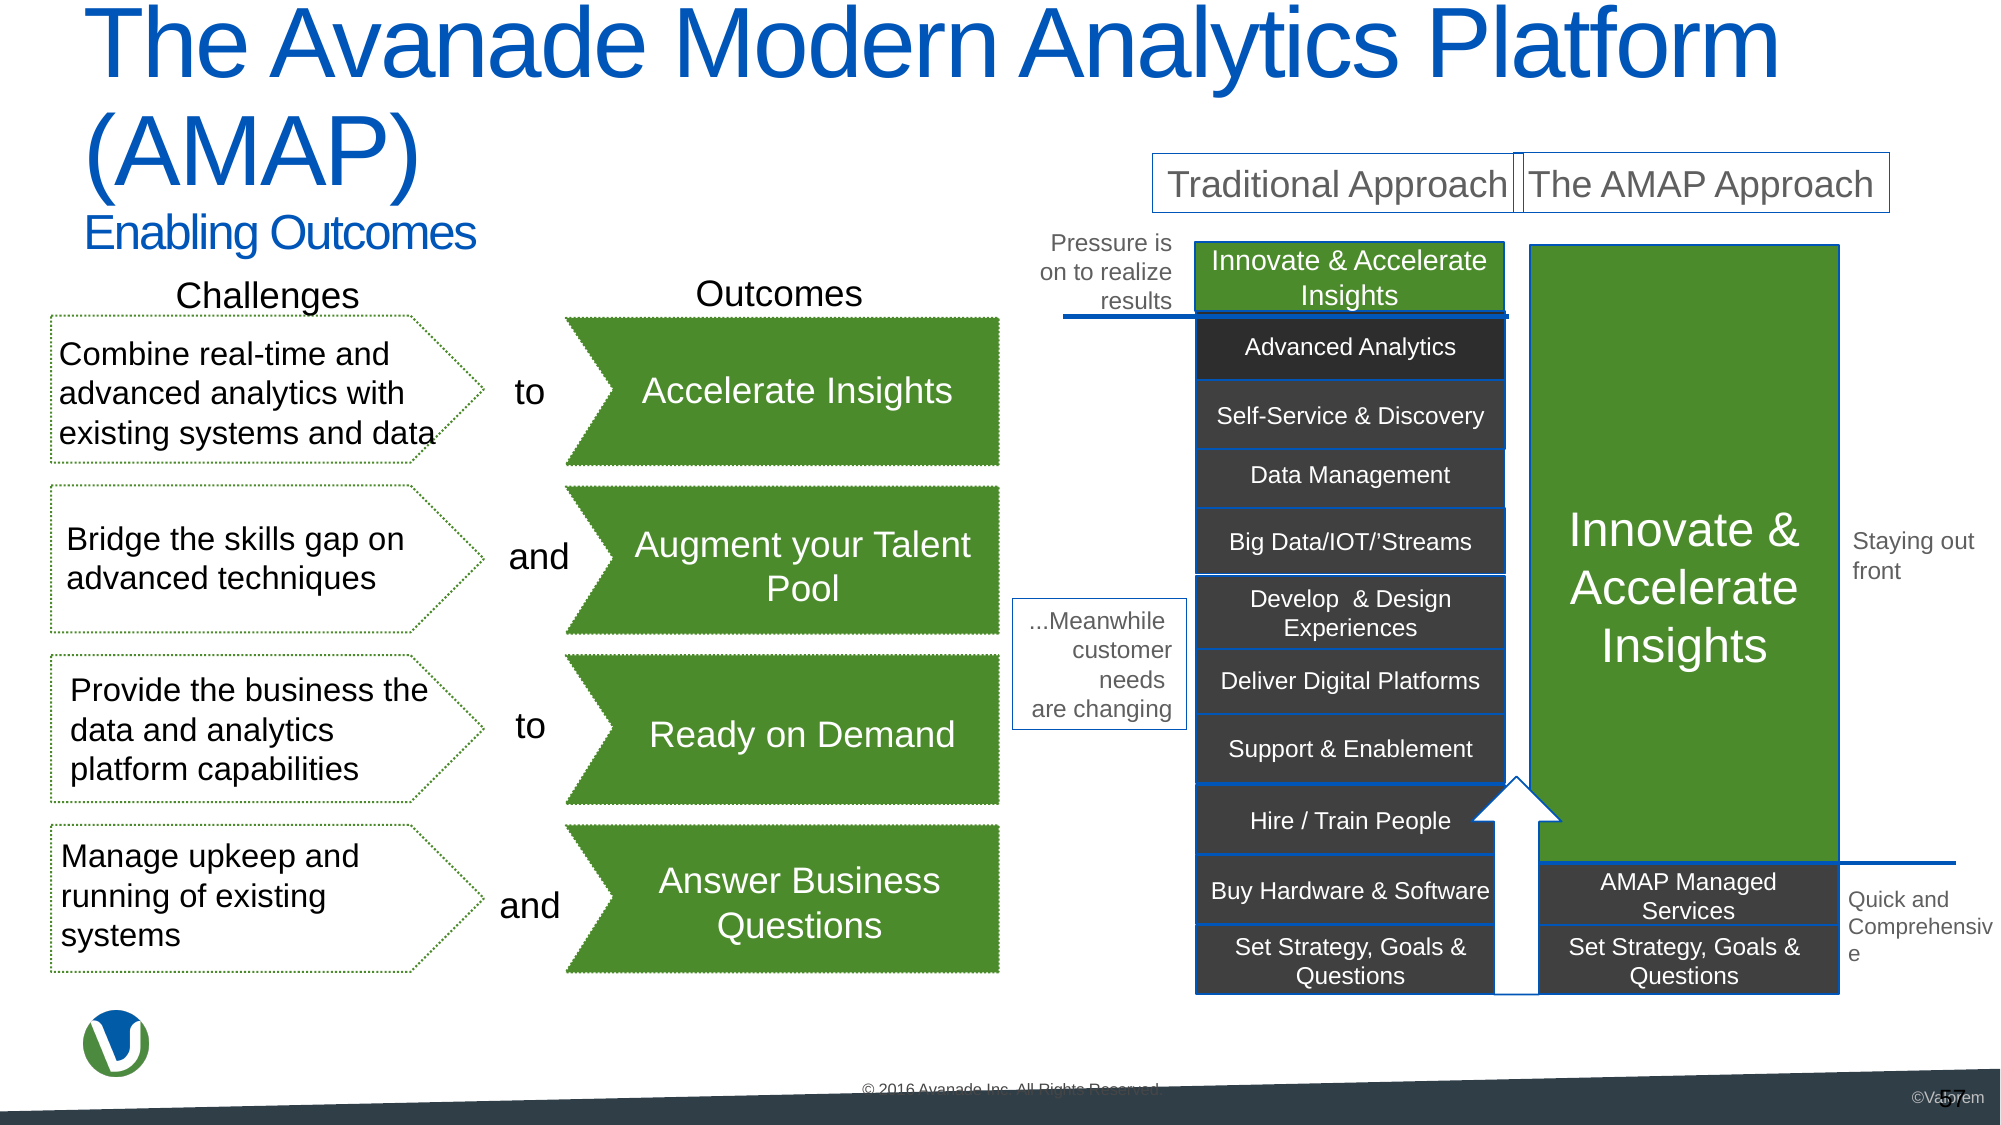

# The Avanade Modern Analytics Platform (AMAP) Enabling Outcomes
The AMAP Approach
Traditional Approach
Innovate & Accelerate Insights
XX
Set Strategy, Goals & Questions
Advanced Analytics
Self-Service & Discovery
Data Management
Big Data/IOT/’Streams
Develop  & Design Experiences
Deliver Digital Platforms
Support & Enablement
Hire / Train People
Buy Hardware & Software
Set Strategy, Goals & Questions
...Meanwhile
customer needs
are changing

Pressure is on to realize results
Innovate & Accelerate Insights
Outcomes
Challenges

Combine real-time and advanced analytics with existing systems and data
Accelerate Insights
to

Bridge the skills gap on advanced techniques
Augment your Talent Pool
Staying out front
and

Provide the business the data and analytics platform capabilities
to
Ready on Demand

Manage upkeep and running of existing systems
Answer Business Questions
AMAP Managed Services
and
Quick and Comprehensive
© 2016 Avanade Inc. All Rights Reserved.

57